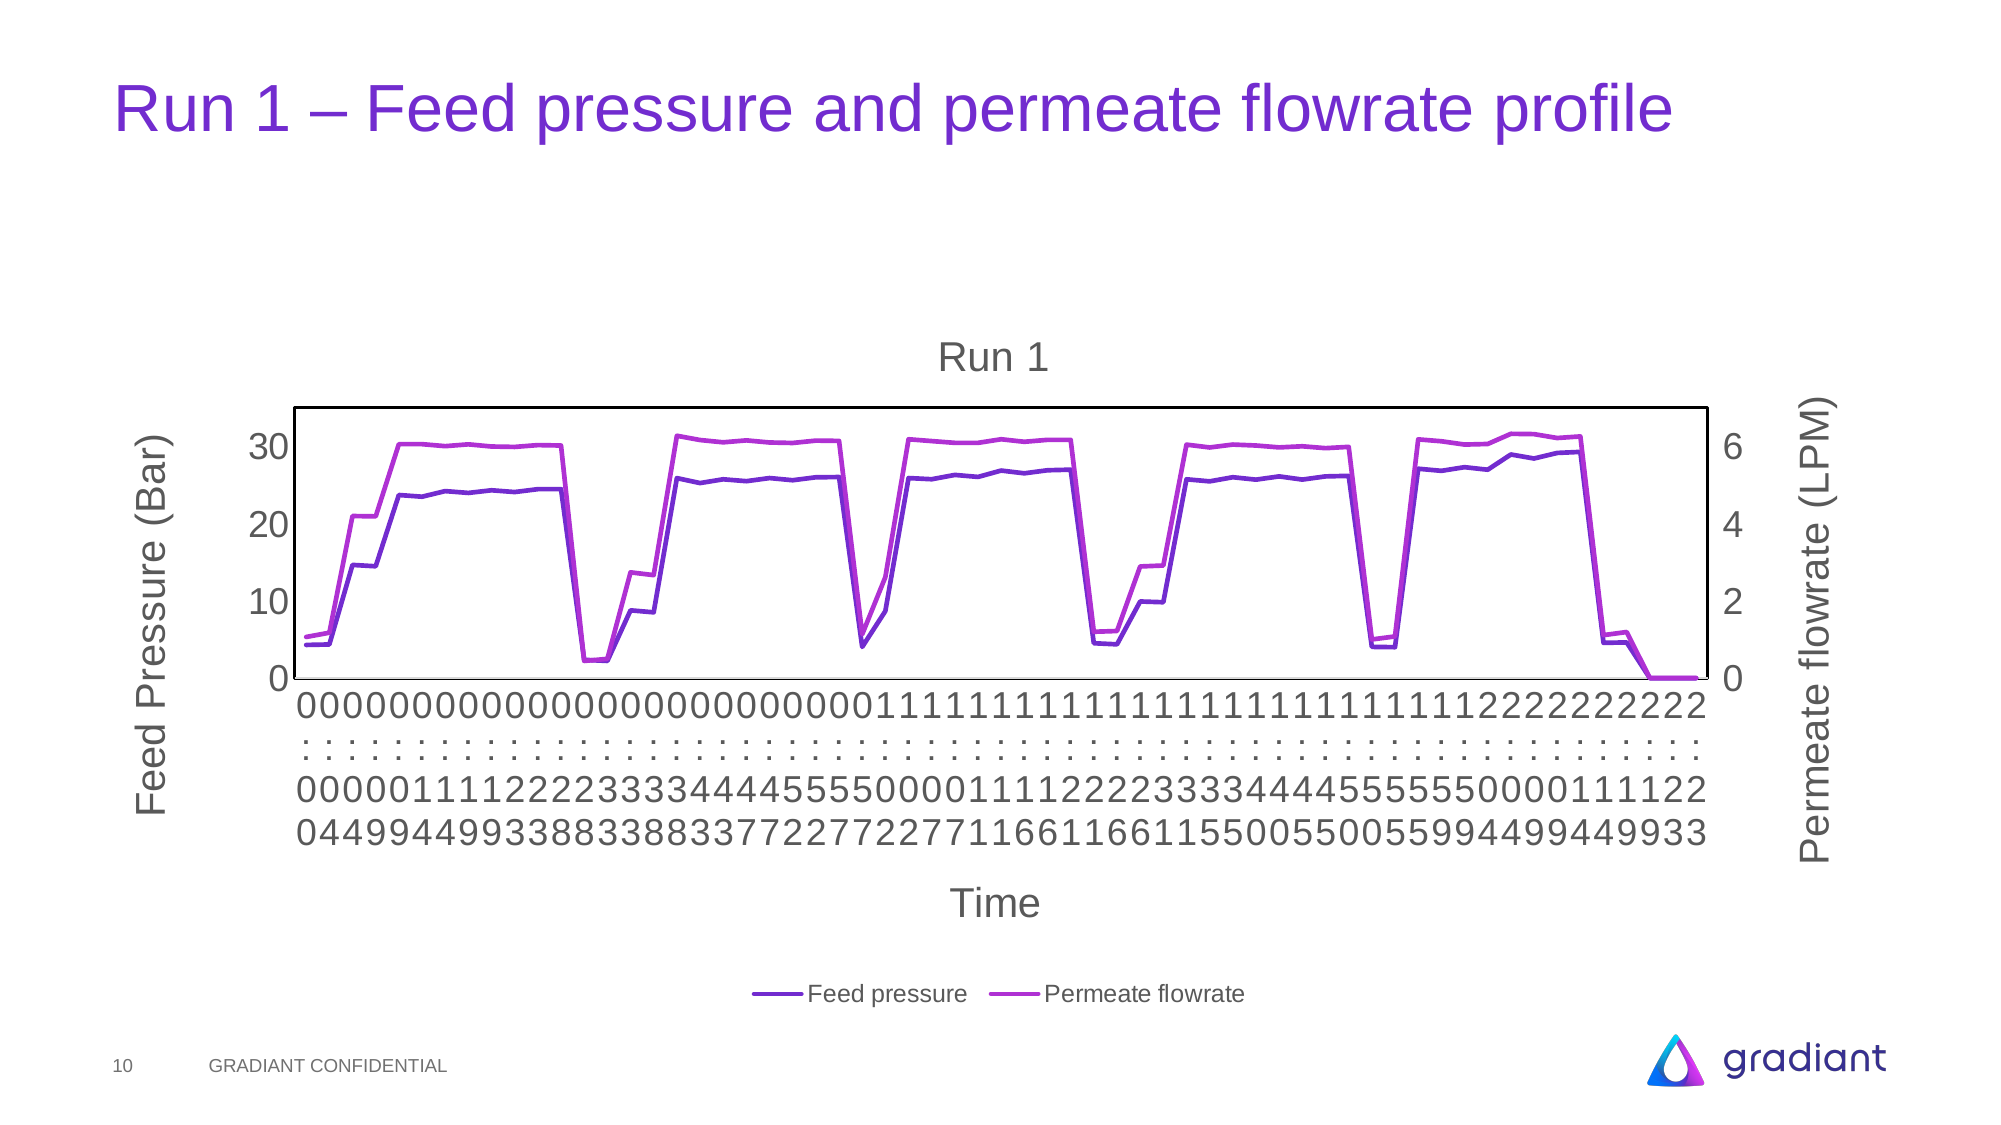

# Run 1 – Feed pressure and permeate flowrate profile

### Chart: Run 1

| Category |  |  |
|---|---|---|
| 0 | 4.30772542953491 | 1.06724369525909 |
| 3.3303240779787302E-3 | 4.36921310424804 | 1.17755472660064 |
| 3.3303240779787302E-3 | 14.6665210723876 | 4.19935226440429 |
| 6.6606481559574604E-3 | 14.4856767654418 | 4.18880319595336 |
| 6.6606481559574604E-3 | 23.7160015106201 | 6.05836391448974 |
| 9.990972226660233E-3 | 23.4953708648681 | 6.05956935882568 |
| 9.990972226660233E-3 | 24.21875 | 6.0068244934082 |
| 1.3321296297363006E-2 | 23.9836521148681 | 6.05384254455566 |
| 1.3321296297363006E-2 | 24.3236408233642 | 5.99808454513549 |
| 1.6651620375341736E-2 | 24.095775604248 | 5.98663139343261 |
| 1.6651620375341736E-2 | 24.4683170318603 | 6.03395080566406 |
| 1.9981944446044508E-2 | 24.4791679382324 | 6.02370309829711 |
| 1.9981944446044508E-2 | 2.3726851940155 | 0.446367681026458 |
| 2.3312268516747281E-2 | 2.22800922393798 | 0.49941337108612 |
| 2.3312268516747281E-2 | 8.7890625 | 2.73969078063964 |
| 2.6642592594726011E-2 | 8.52864646911621 | 2.66886258125305 |
| 2.6642592594726011E-2 | 25.8969898223876 | 6.2756700515747 |
| 2.9972916672704741E-2 | 25.2568016052246 | 6.16566085815429 |
| 2.9972916672704741E-2 | 25.7450828552246 | 6.106285572052 |
| 3.3303240743407514E-2 | 25.499132156372 | 6.15691995620727 |
| 3.3303240743407514E-2 | 25.9078407287597 | 6.10116147994995 |
| 3.6633564814110287E-2 | 25.6257228851318 | 6.09031152725219 |
| 3.6633564814110287E-2 | 26.0091152191162 | 6.15059089660644 |
| 3.9963888892089017E-2 | 26.0344333648681 | 6.14305591583251 |
| 3.9963888892089017E-2 | 4.05092573165893 | 1.13686621189117 |
| 4.3294212970067747E-2 | 8.68778896331787 | 2.61641979217529 |
| 4.3294212970067747E-2 | 25.9078407287597 | 6.18615531921386 |
| 4.662453704077052E-2 | 25.7523155212402 | 6.13823366165161 |
| 4.662453704077052E-2 | 26.3129348754882 | 6.09302377700805 |
| 4.9954861111473292E-2 | 26.0525169372558 | 6.09212017059326 |
| 4.9954861111473292E-2 | 26.8771705627441 | 6.18525171279907 |
| 5.3285185189452022E-2 | 26.5190963745117 | 6.11984872817993 |
| 5.3285185189452022E-2 | 26.9133396148681 | 6.1704831123352 |
| 5.6615509267430753E-2 | 26.9929103851318 | 6.17138719558715 |
| 5.6615509267430753E-2 | 4.53197336196899 | 1.20287203788757 |
| 5.9945833338133525E-2 | 4.38368082046508 | 1.22155857086181 |
| 5.9945833338133525E-2 | 9.93200206756591 | 2.89249873161315 |
| 6.3276157408836298E-2 | 9.83072853088378 | 2.91781592369079 |
| 6.3276157408836298E-2 | 25.7450828552246 | 6.04630756378173 |
| 6.6606481486815028E-2 | 25.4810485839843 | 5.97397232055664 |
| 6.6606481486815028E-2 | 26.0163478851318 | 6.04841756820678 |
| 6.99368055575178E-2 | 25.7052955627441 | 6.02430629730224 |
| 6.99368055575178E-2 | 26.1248550415039 | 5.97517824172973 |
| 7.3267129628220573E-2 | 25.7089099884033 | 6.00411224365234 |
| 7.3267129628220573E-2 | 26.121238708496 | 5.95498466491699 |
| 7.6597453706199303E-2 | 26.1899585723876 | 5.9887409210205 |
| 7.6597453706199303E-2 | 4.05815982818603 | 1.00304639339447 |
| 7.9927777784178033E-2 | 4.01837396621704 | 1.08201217651367 |
| 7.9927777784178033E-2 | 27.1158847808837 | 6.18223714828491 |
| 8.3258101854880806E-2 | 26.8373851776123 | 6.13341093063354 |
| 8.3258101854880806E-2 | 27.3148155212402 | 6.04781484603881 |
| 8.6588425925583579E-2 | 26.9820594787597 | 6.06318616867065 |
| 8.6588425925583579E-2 | 28.9605026245117 | 6.32630491256713 |
| 8.9918750003562309E-2 | 28.4396705627441 | 6.31907081604003 |
| 8.9918750003562309E-2 | 29.1558151245117 | 6.21840476989746 |
| 9.3249074081541039E-2 | 29.296875 | 6.25909328460693 |
| 9.3249074081541039E-2 | 4.57537603378295 | 1.11516559123992 |
| 9.6579398152243812E-2 | 4.63324642181396 | 1.1959398984909 |
| 9.6579398152243812E-2 | 0.0 | 0.00180837674997746 |
| 9.9909722222946584E-2 | 0.0 | 0.00318998845463034 |
| 9.9909722222946584E-2 | 0.0 | 0.00318998845463034 |
10
GRADIANT CONFIDENTIAL